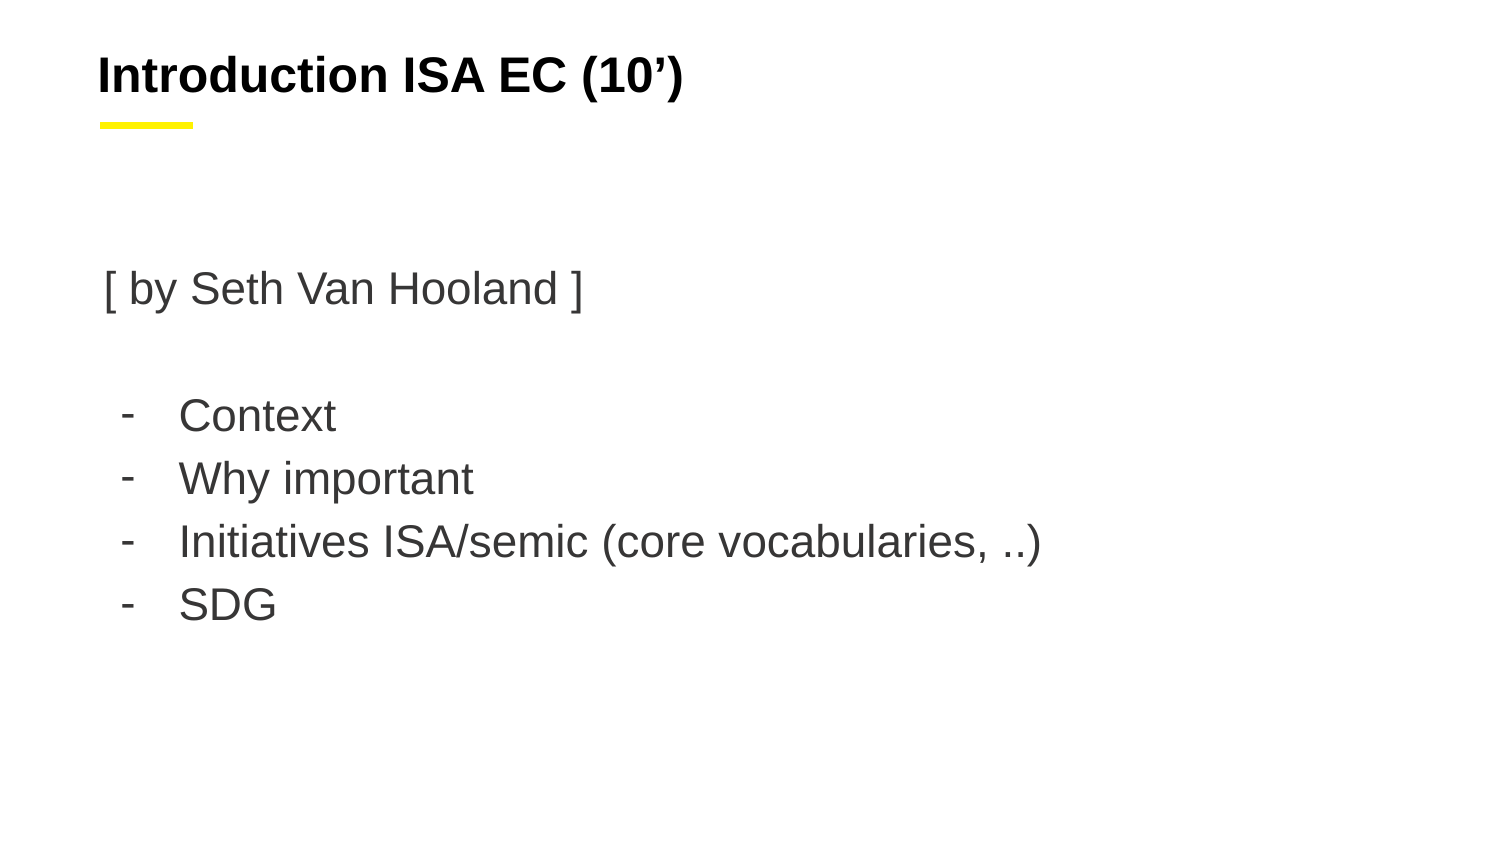

Introduction ISA EC (10’)
[ by Seth Van Hooland ]

Context
Why important
Initiatives ISA/semic (core vocabularies, ..)
SDG